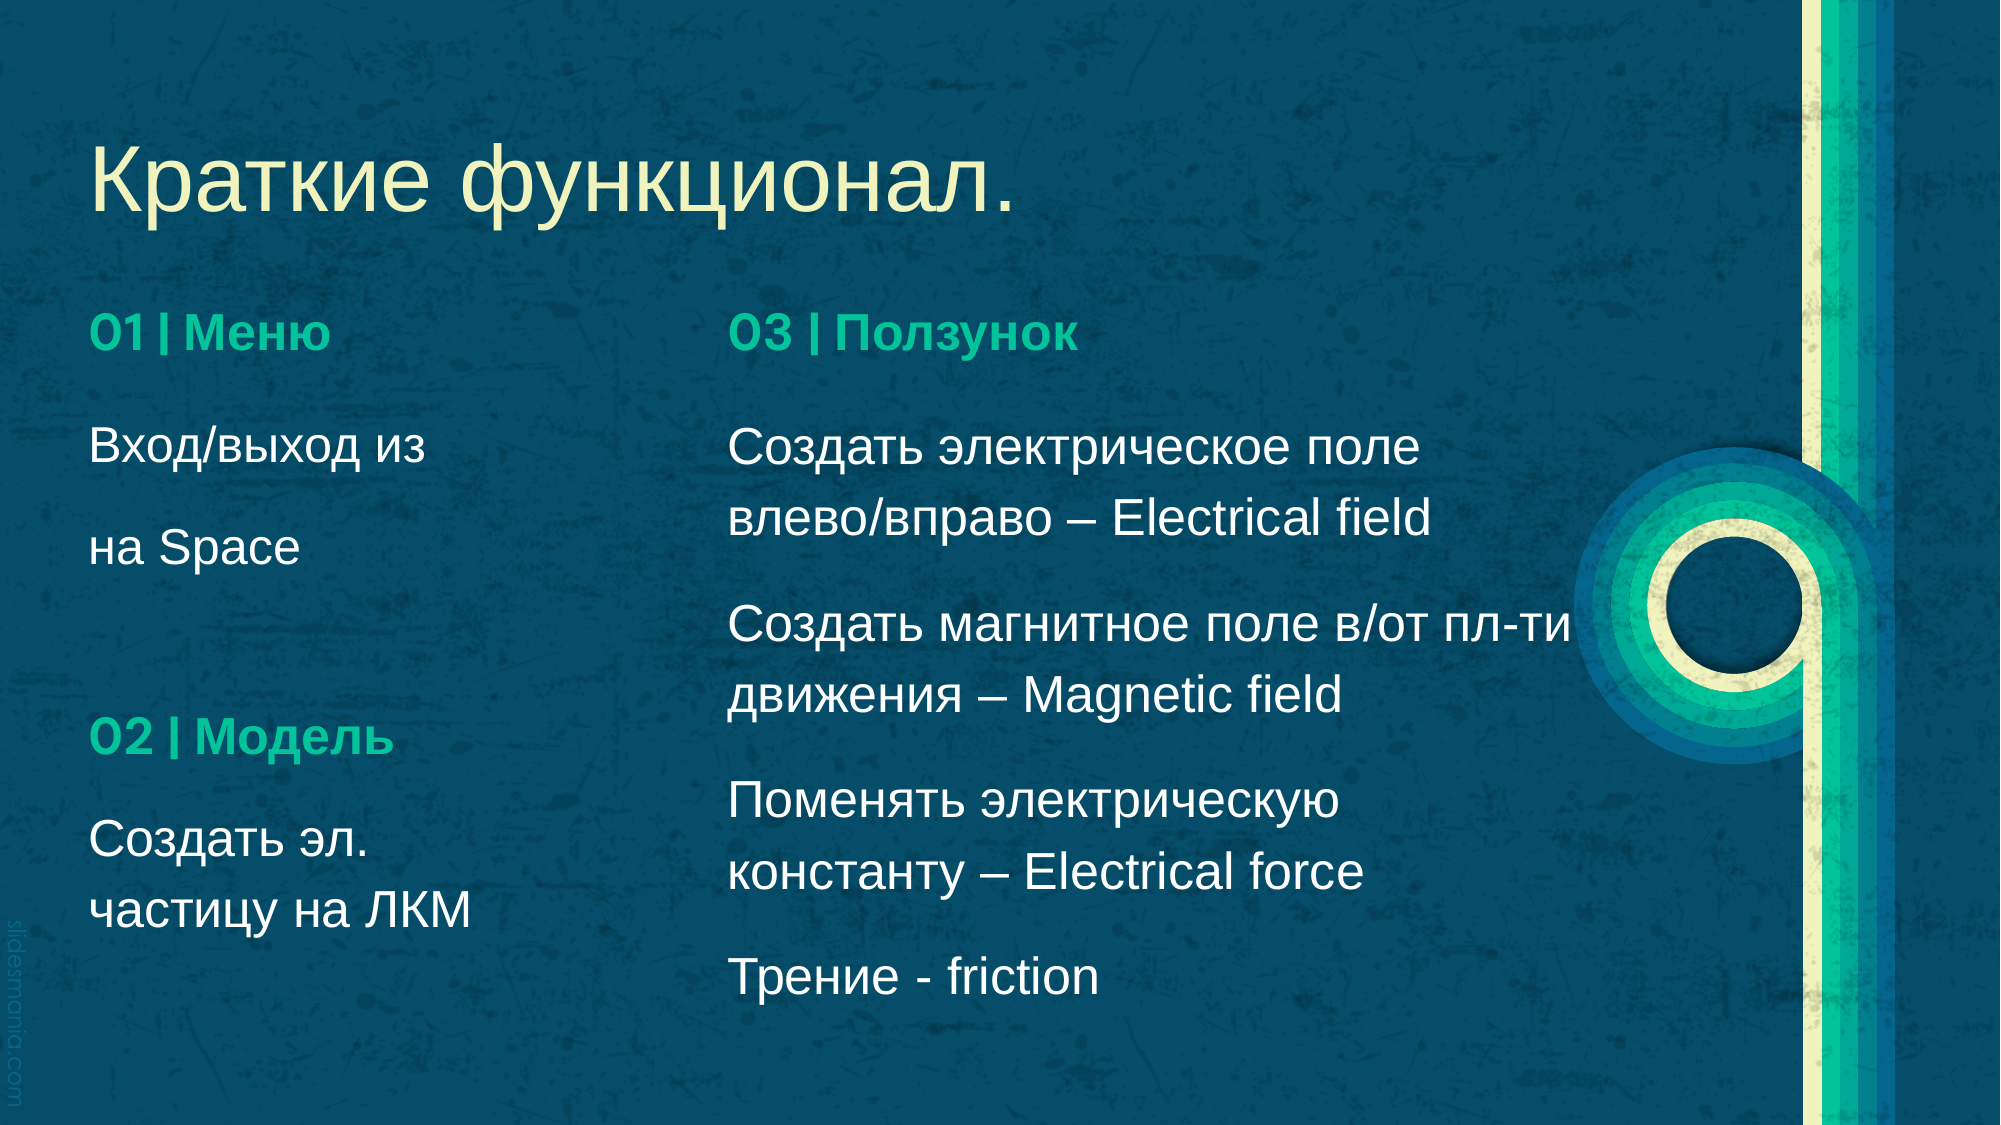

# Краткие функционал.
01 | Меню
03 | Ползунок
Создать электрическое поле влево/вправо – Electrical field
Создать магнитное поле в/от пл-ти движения – Magnetic field
Поменять электрическую константу – Electrical force
Трение - friction

Вход/выход из
на Space
02 | Модель
Создать эл. частицу на ЛКМ